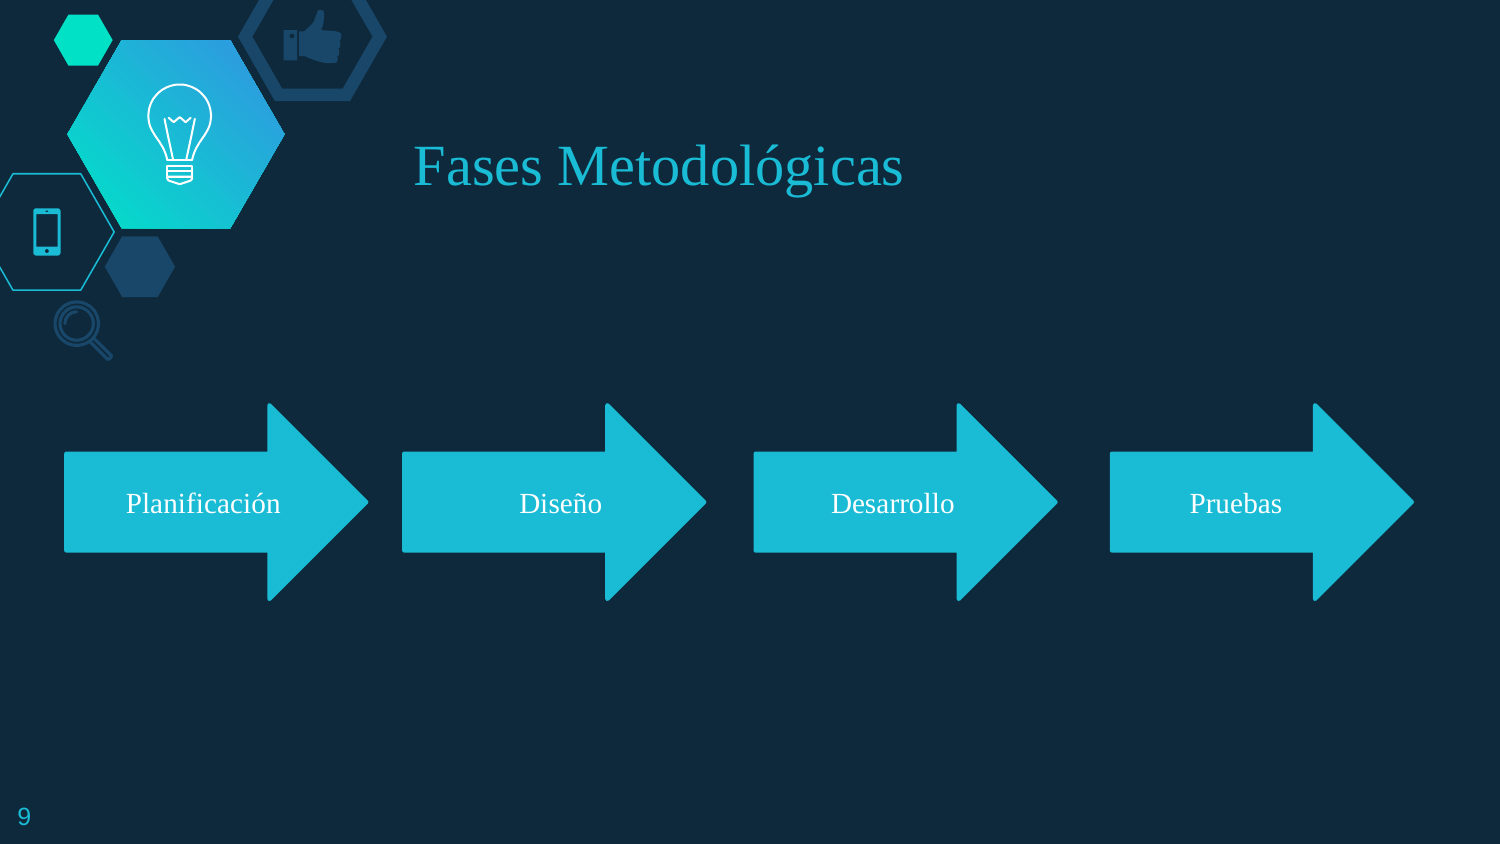

# Fases Metodológicas

Planificación
Diseño
Desarrollo
Pruebas
Planificación
9